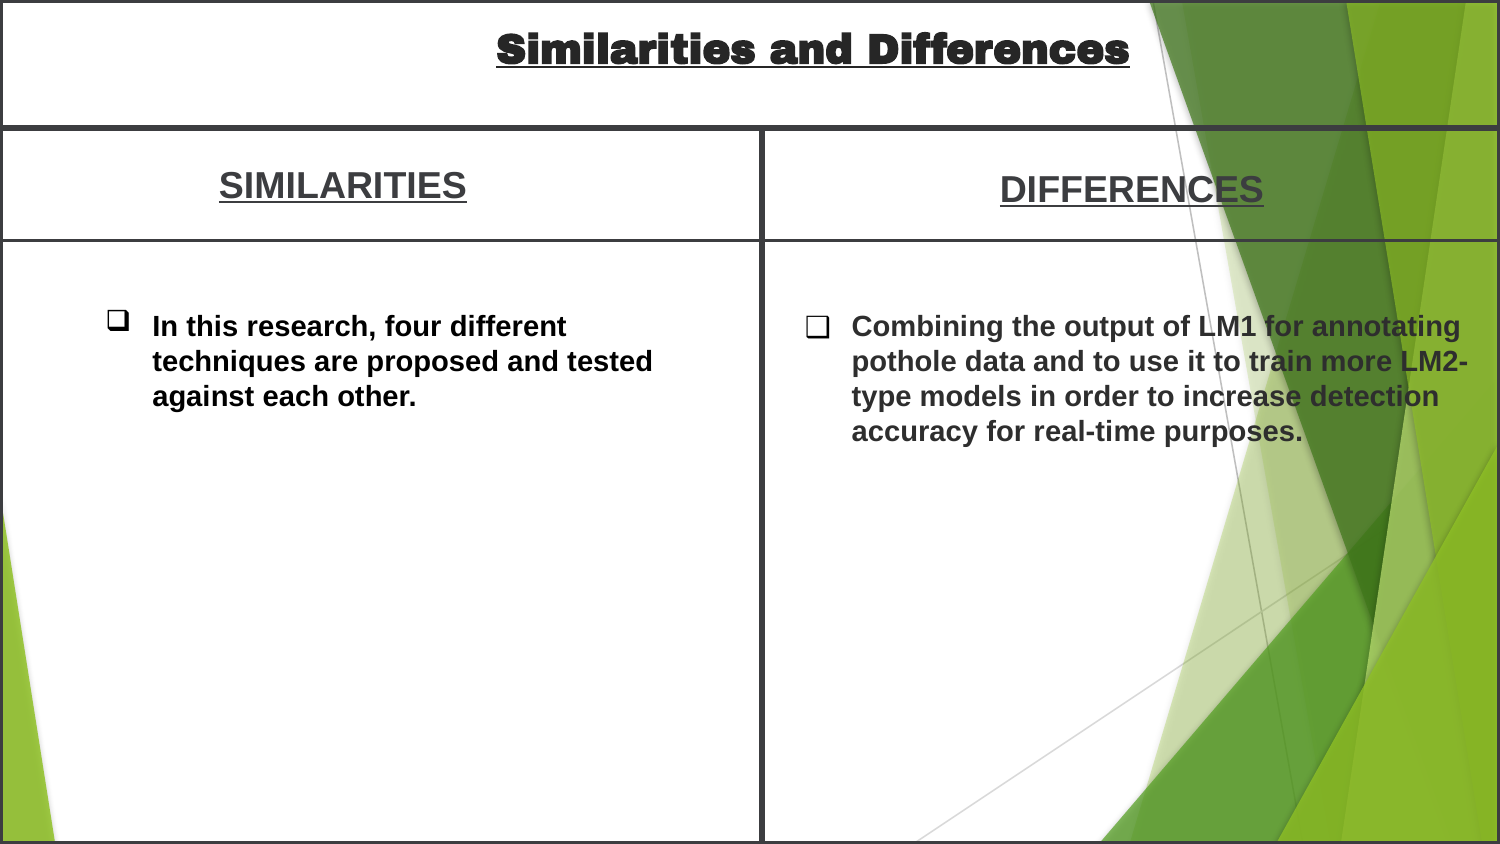

Similarities and Differences
SIMILARITIES
DIFFERENCES
In this research, four different techniques are proposed and tested against each other.
Combining the output of LM1 for annotating pothole data and to use it to train more LM2-type models in order to increase detection accuracy for real-time purposes.